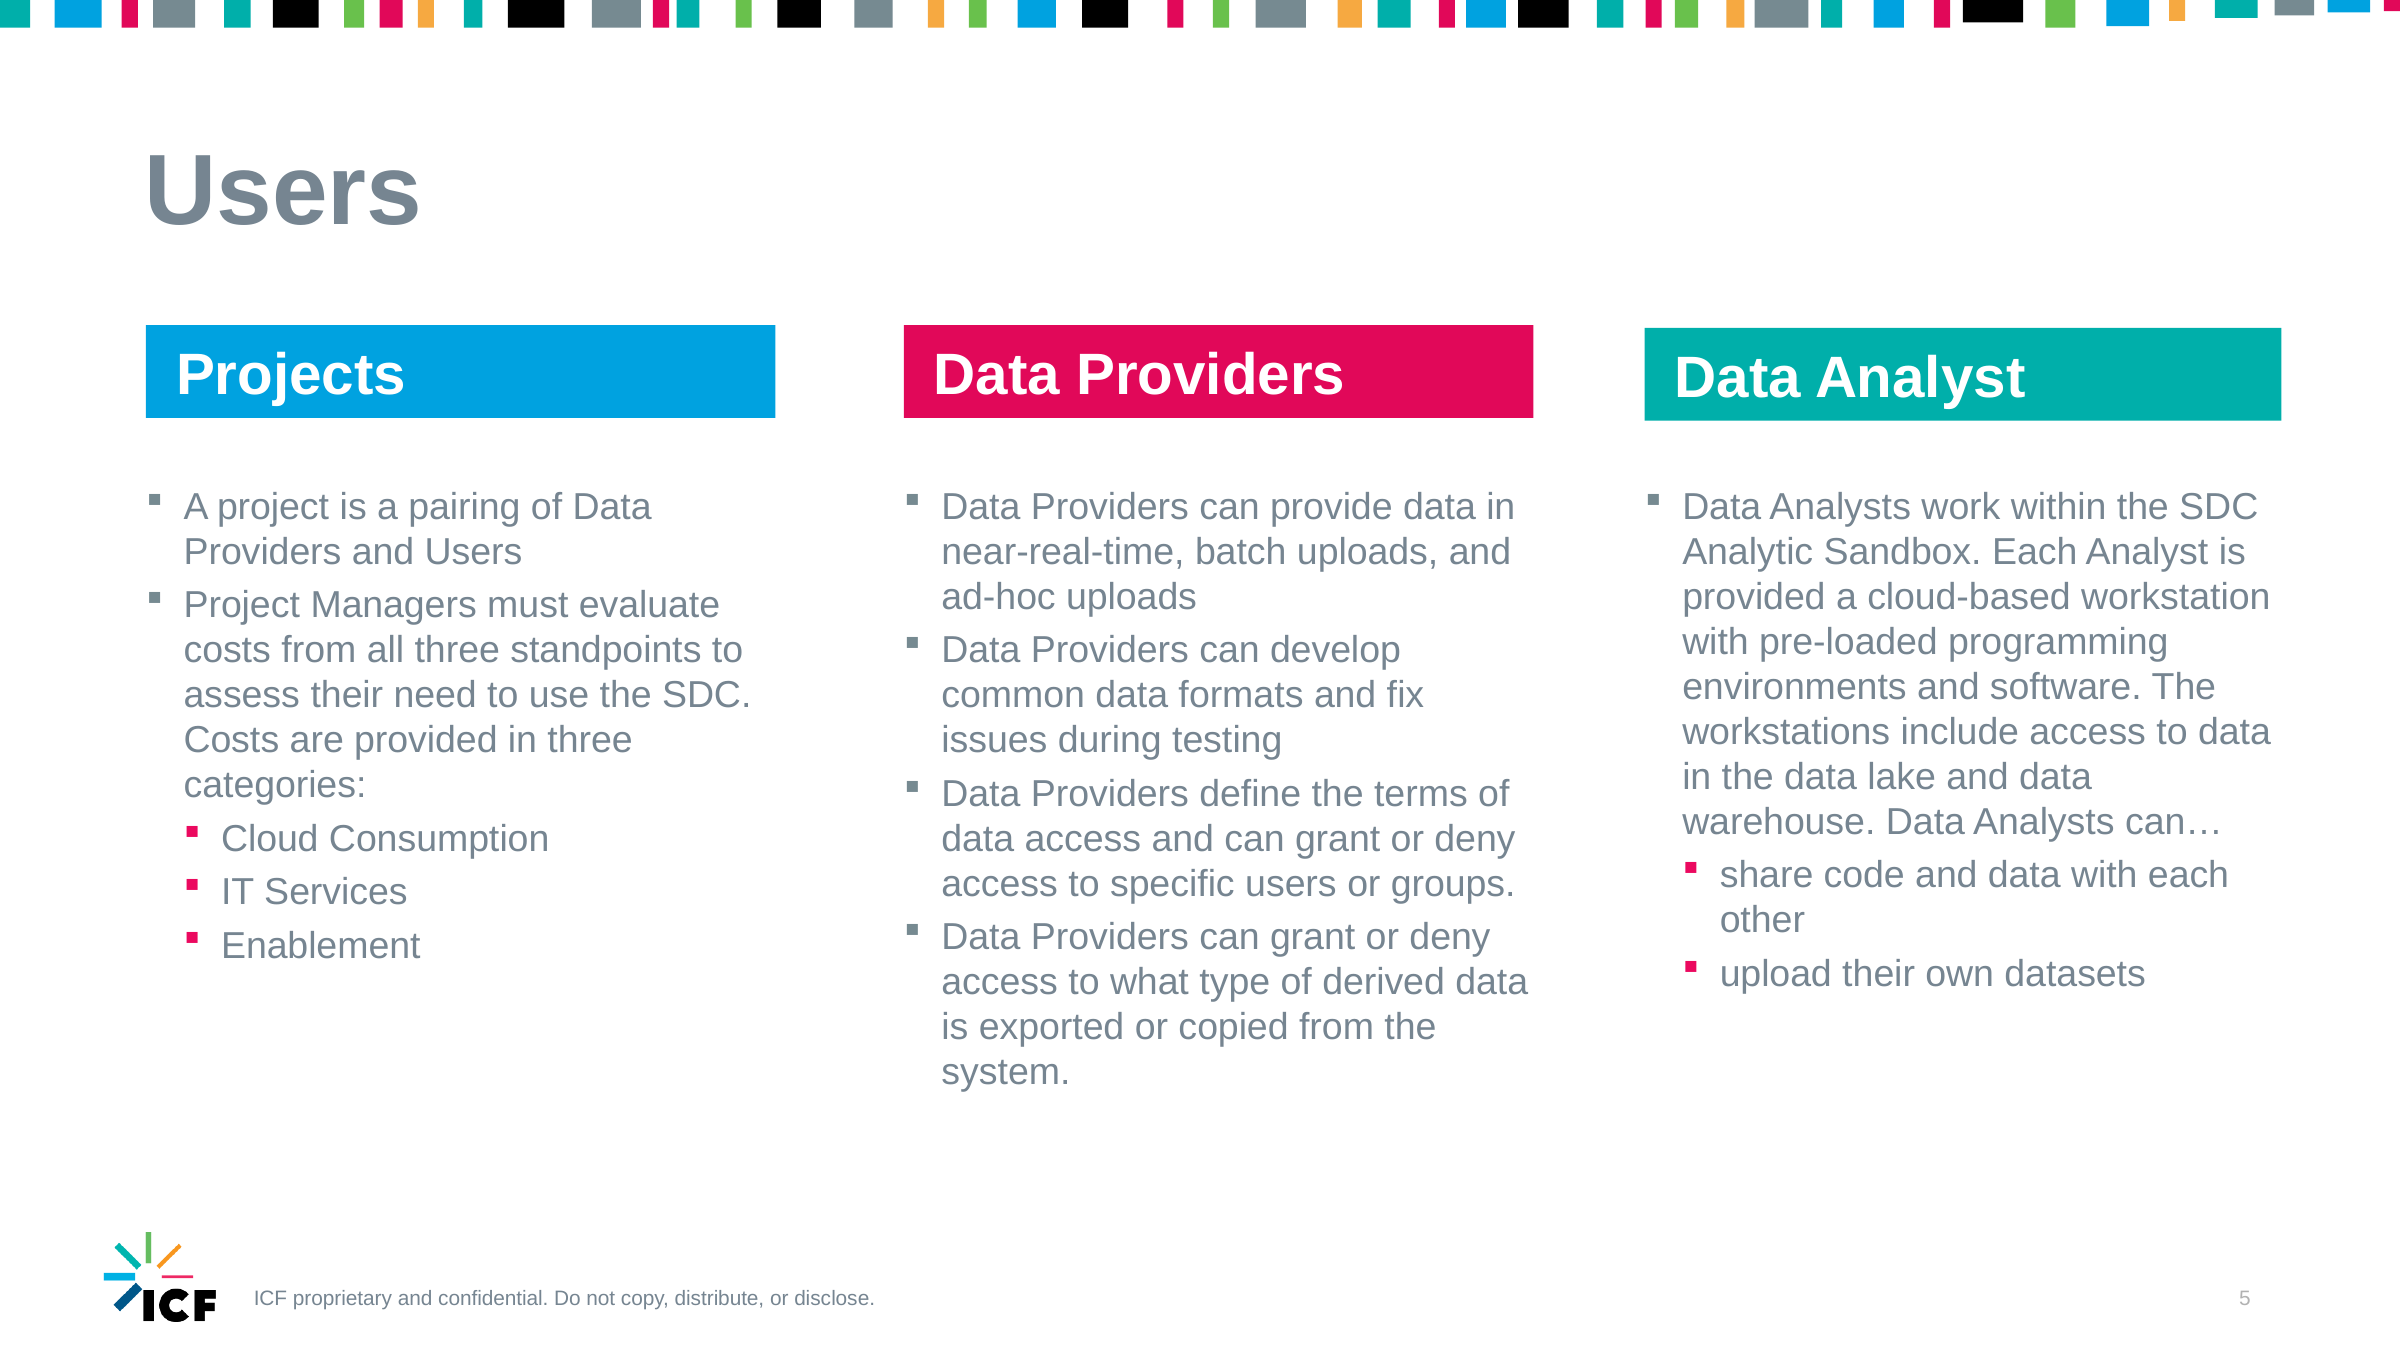

# Users
Projects
Data Providers
Data Analyst
A project is a pairing of Data Providers and Users
Project Managers must evaluate costs from all three standpoints to assess their need to use the SDC. Costs are provided in three categories:
Cloud Consumption
IT Services
Enablement

Data Providers can provide data in near-real-time, batch uploads, and ad-hoc uploads
Data Providers can develop common data formats and fix issues during testing
Data Providers define the terms of data access and can grant or deny access to specific users or groups.
Data Providers can grant or deny access to what type of derived data is exported or copied from the system.
Data Analysts work within the SDC Analytic Sandbox. Each Analyst is provided a cloud-based workstation with pre-loaded programming environments and software. The workstations include access to data in the data lake and data warehouse. Data Analysts can…
share code and data with each other
upload their own datasets

5